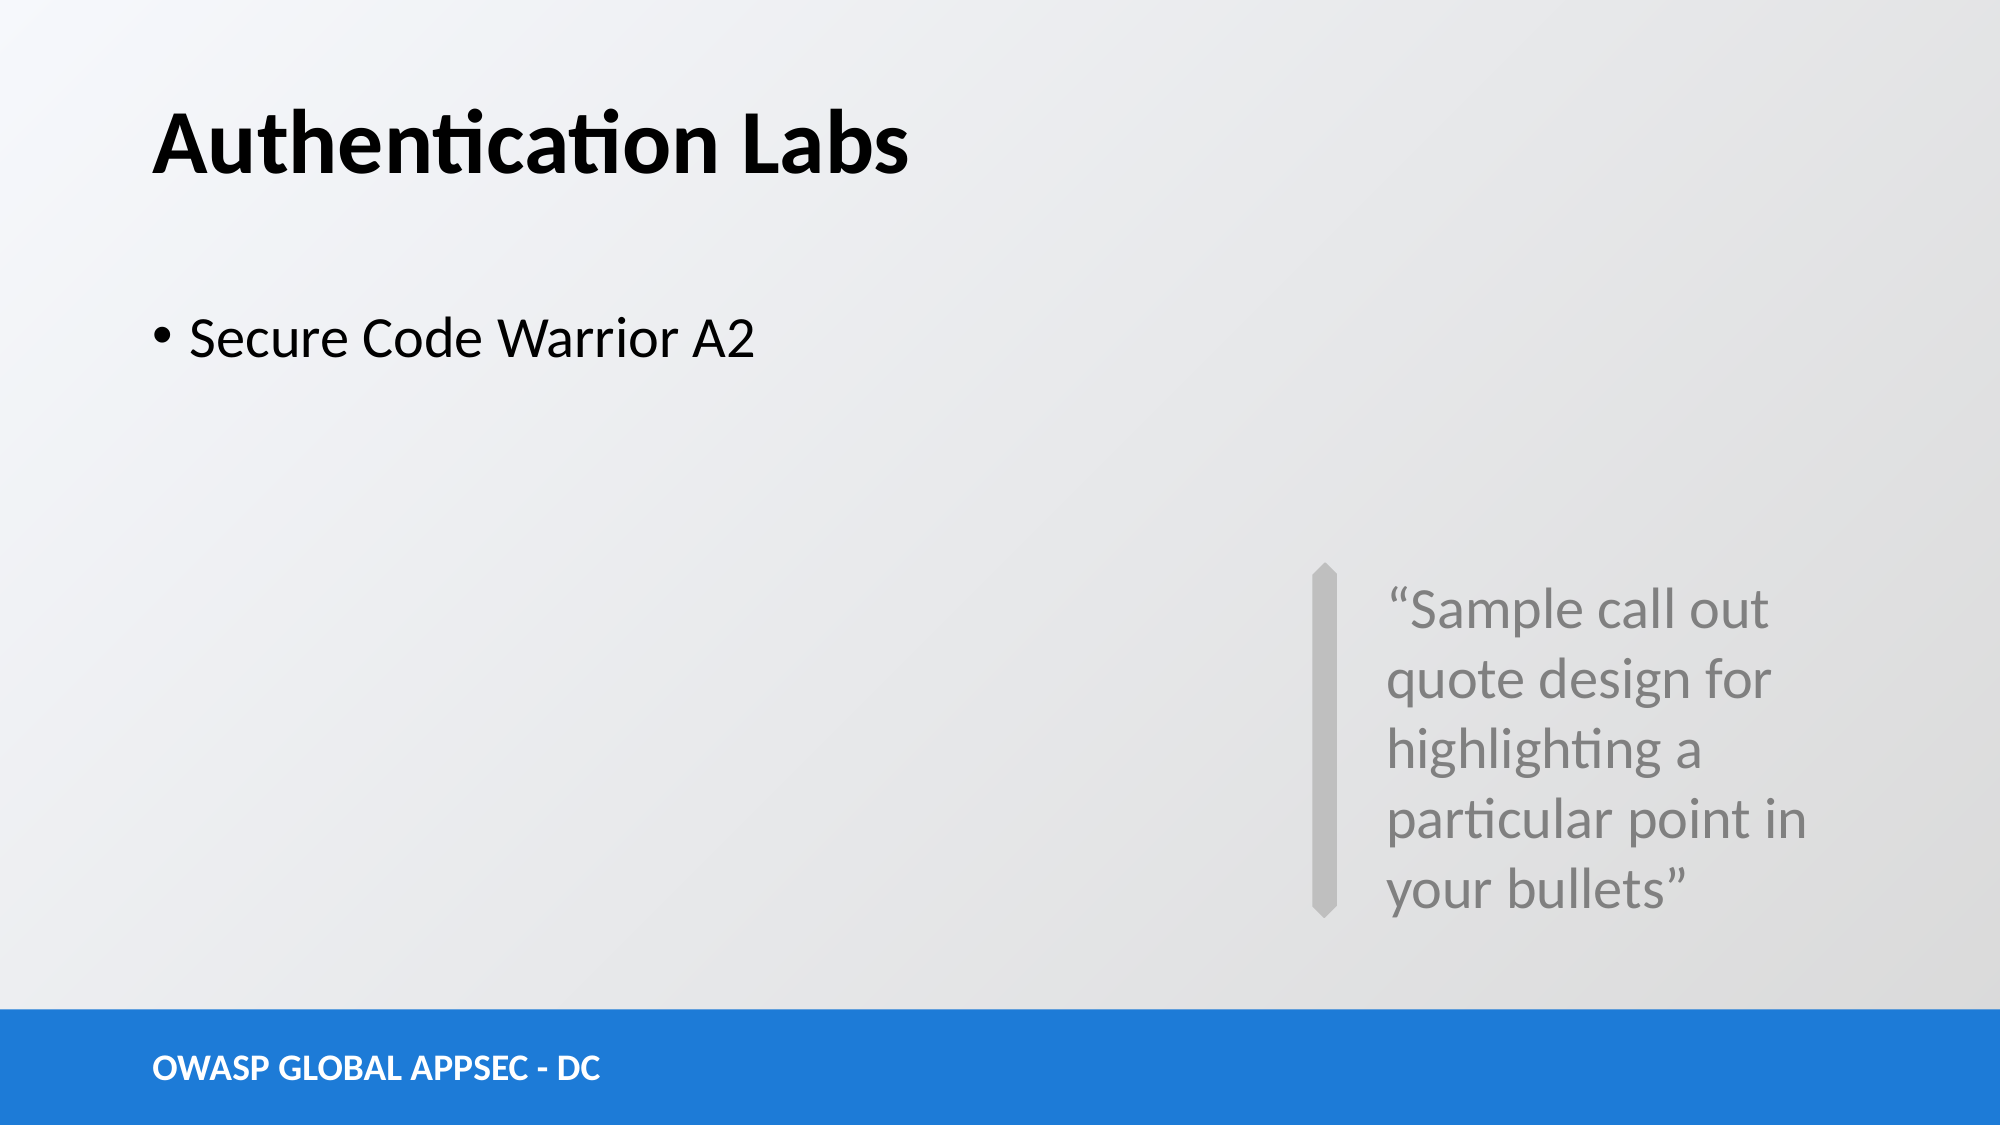

# Authentication Labs
Secure Code Warrior A2